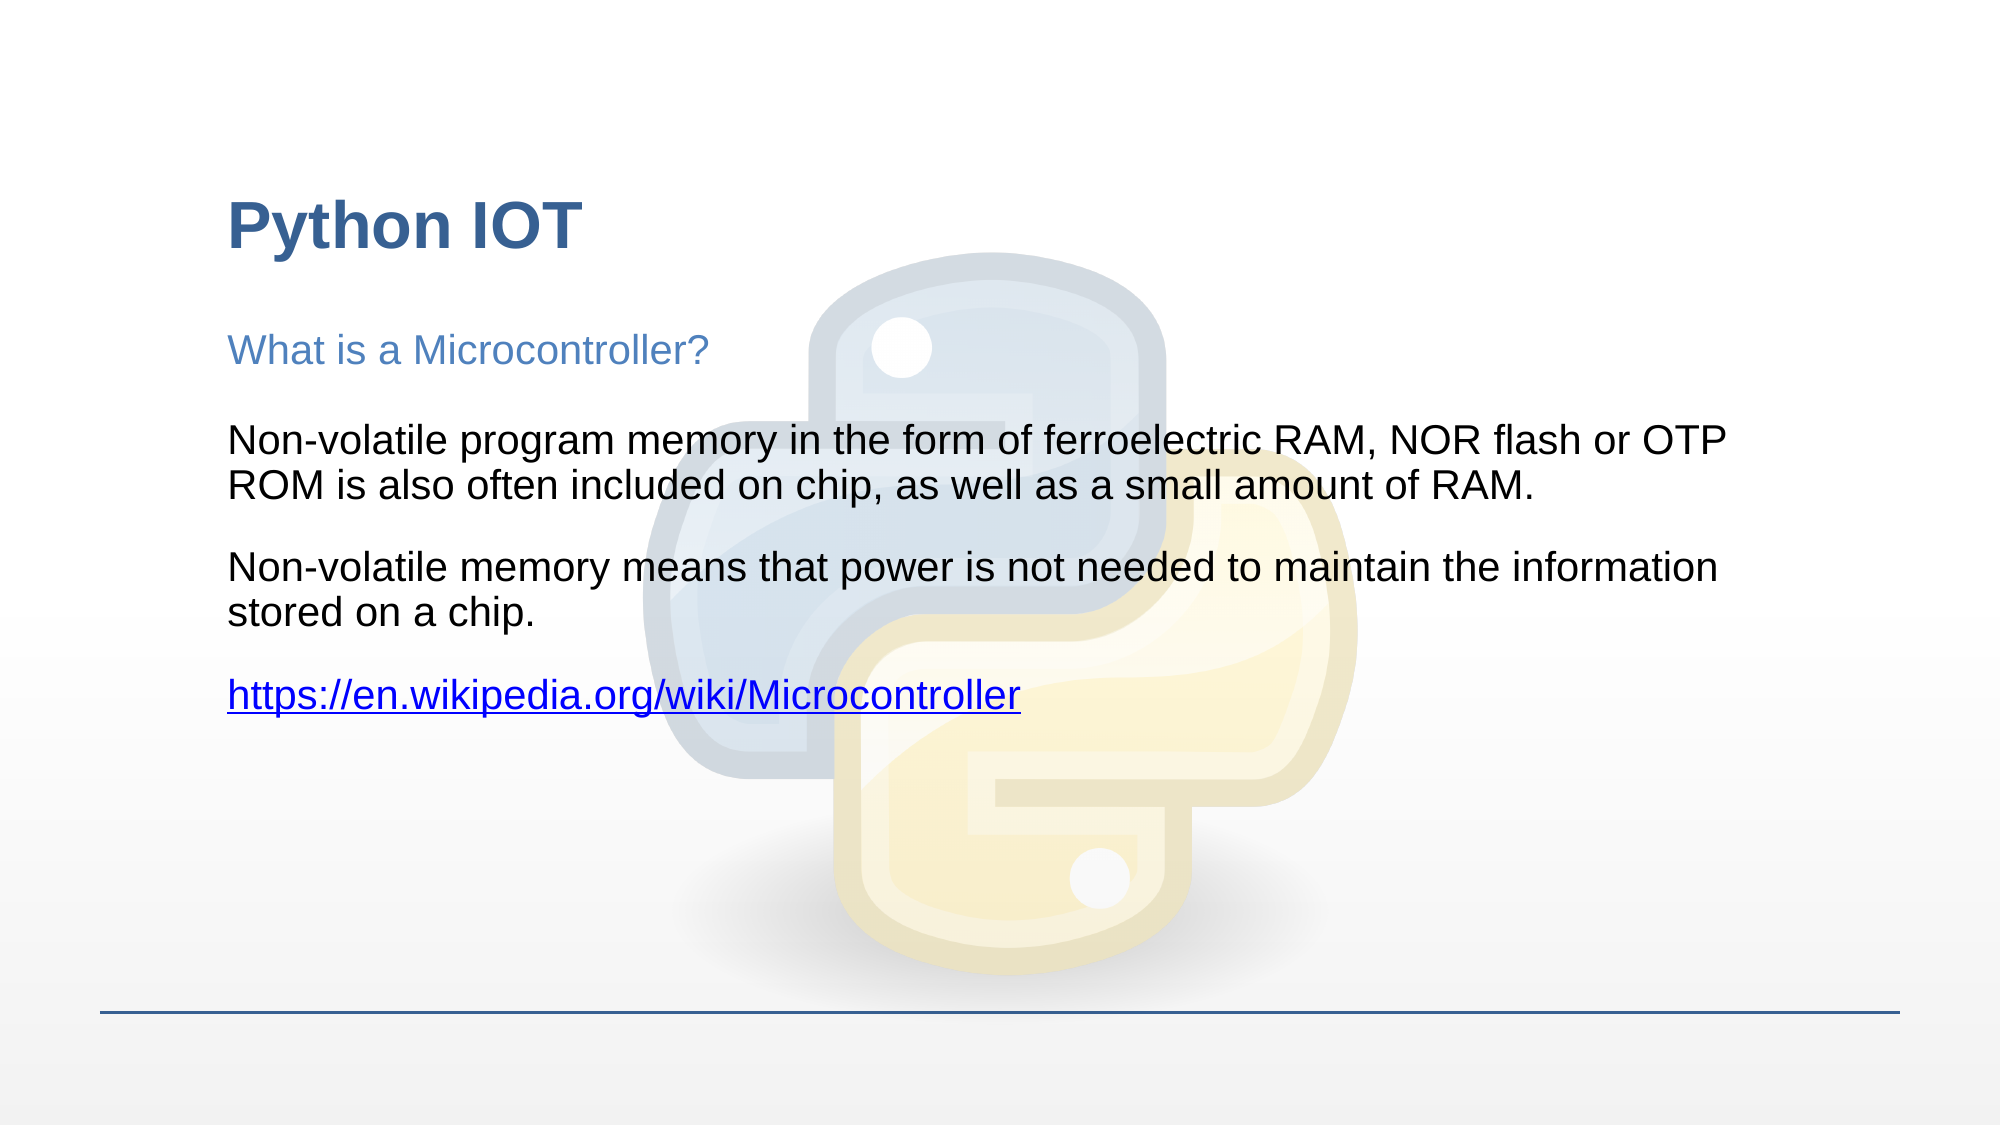

# Python IOT
What is a Microcontroller?
Non-volatile program memory in the form of ferroelectric RAM, NOR flash or OTP ROM is also often included on chip, as well as a small amount of RAM.
Non-volatile memory means that power is not needed to maintain the information stored on a chip.
https://en.wikipedia.org/wiki/Microcontroller